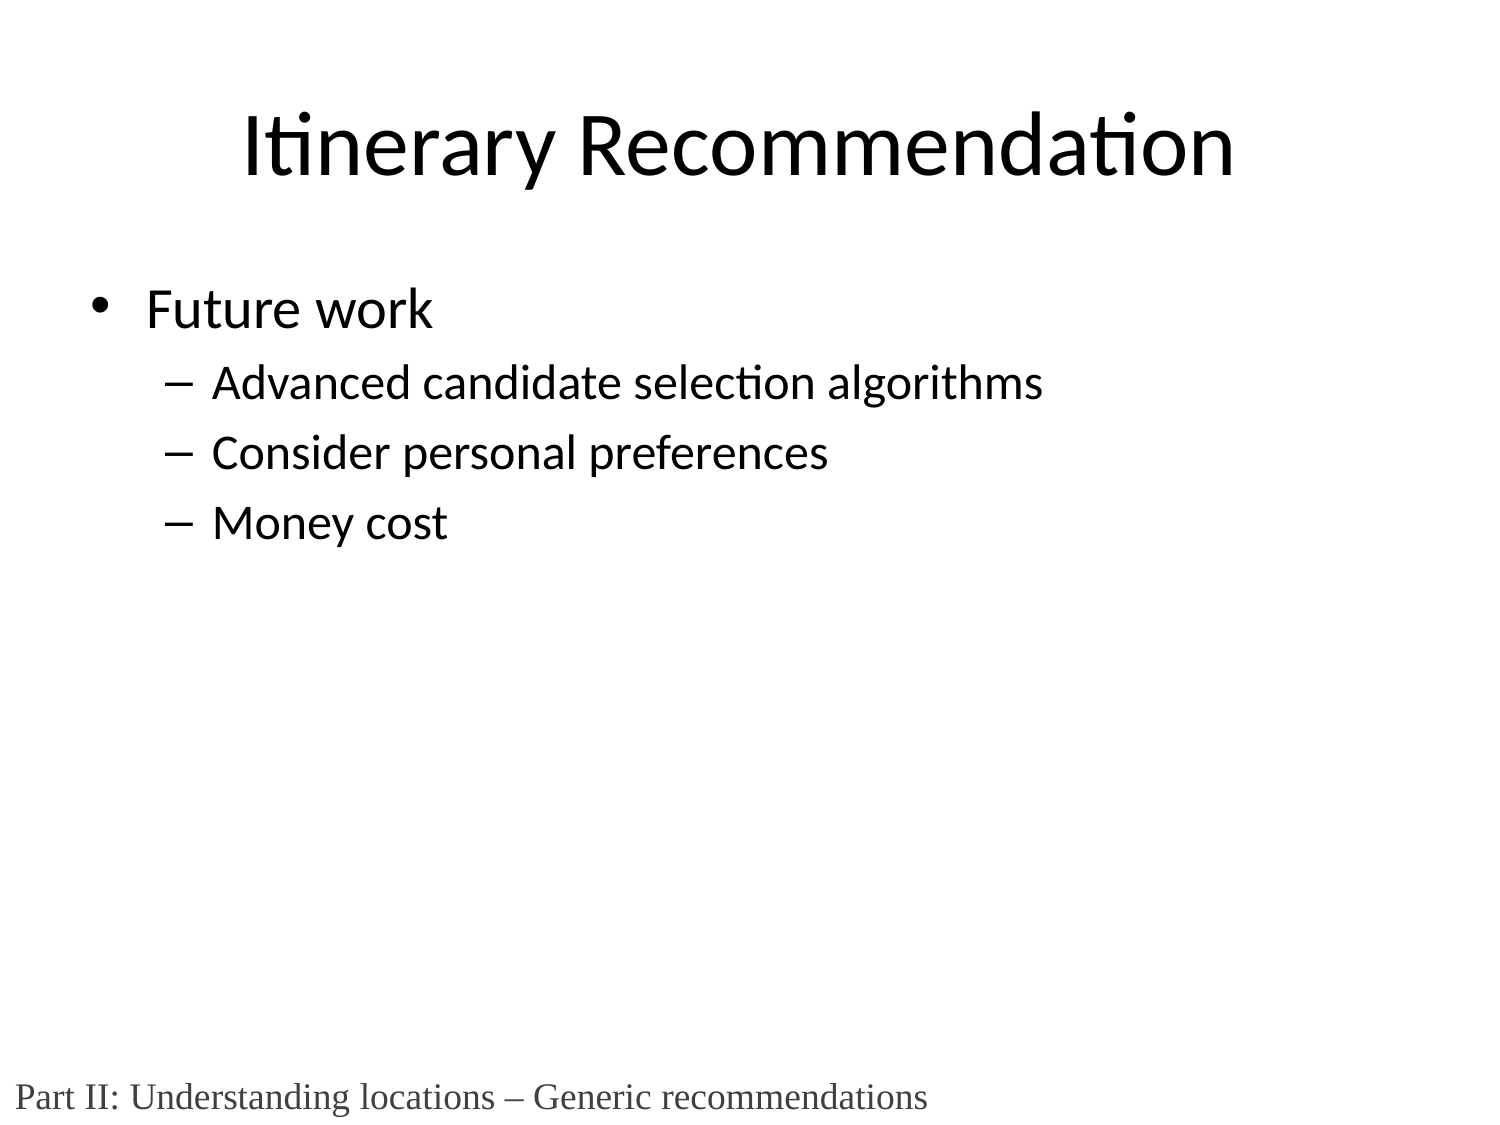

# Itinerary Recommendation
Future work
Advanced candidate selection algorithms
Consider personal preferences
Money cost

Part II: Understanding locations – Generic recommendations